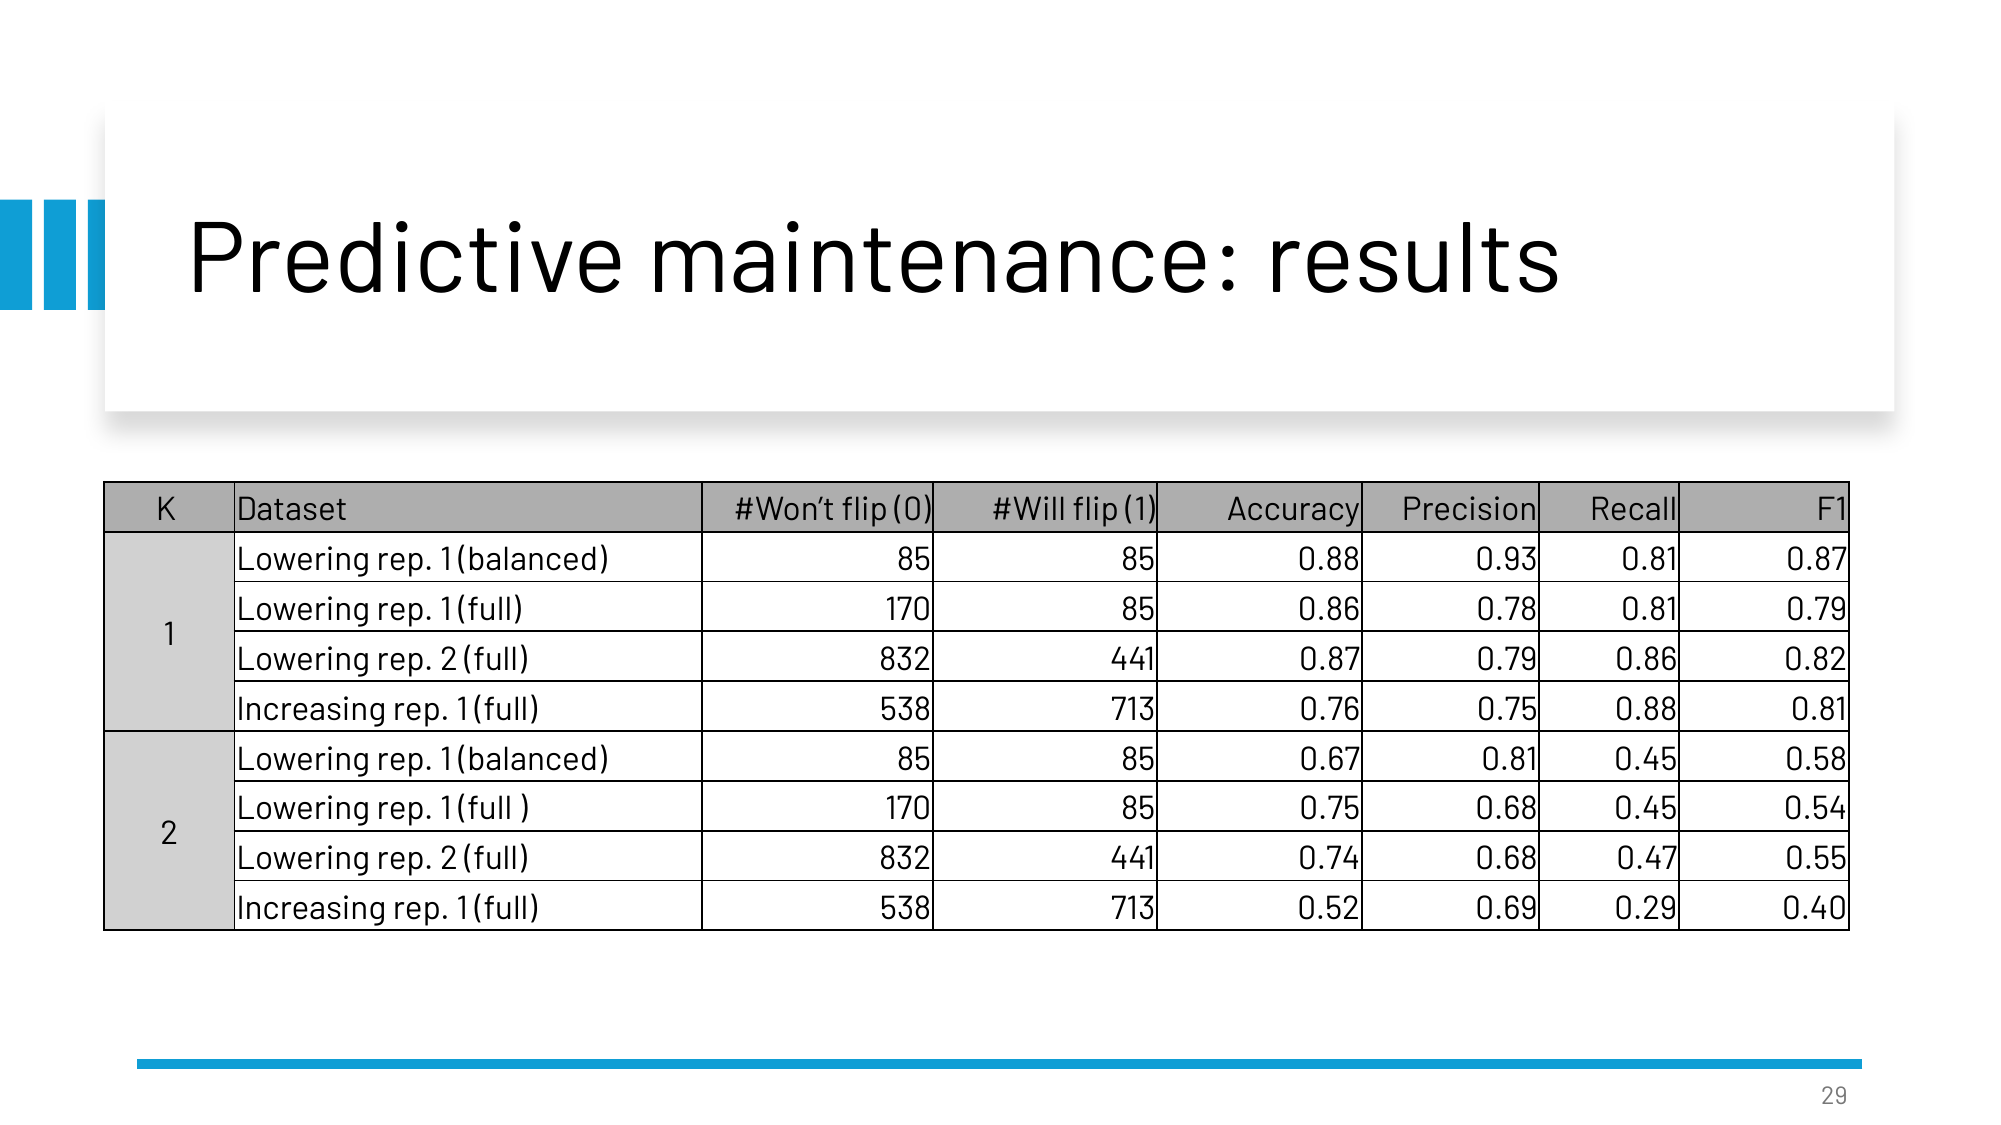

# Predictive maintenance: results

| K | Dataset | #Won’t flip (0) | #Will flip (1) | Accuracy | Precision | Recall | F1 |
| --- | --- | --- | --- | --- | --- | --- | --- |
| 1 | Lowering rep. 1 (balanced) | 85 | 85 | 0.88 | 0.93 | 0.81 | 0.87 |
|  | Lowering rep. 1 (full) | 170 | 85 | 0.86 | 0.78 | 0.81 | 0.79 |
|  | Lowering rep. 2 (full) | 832 | 441 | 0.87 | 0.79 | 0.86 | 0.82 |
|  | Increasing rep. 1 (full) | 538 | 713 | 0.76 | 0.75 | 0.88 | 0.81 |
| 2 | Lowering rep. 1 (balanced) | 85 | 85 | 0.67 | 0.81 | 0.45 | 0.58 |
|  | Lowering rep. 1 (full ) | 170 | 85 | 0.75 | 0.68 | 0.45 | 0.54 |
|  | Lowering rep. 2 (full) | 832 | 441 | 0.74 | 0.68 | 0.47 | 0.55 |
|  | Increasing rep. 1 (full) | 538 | 713 | 0.52 | 0.69 | 0.29 | 0.40 |
29